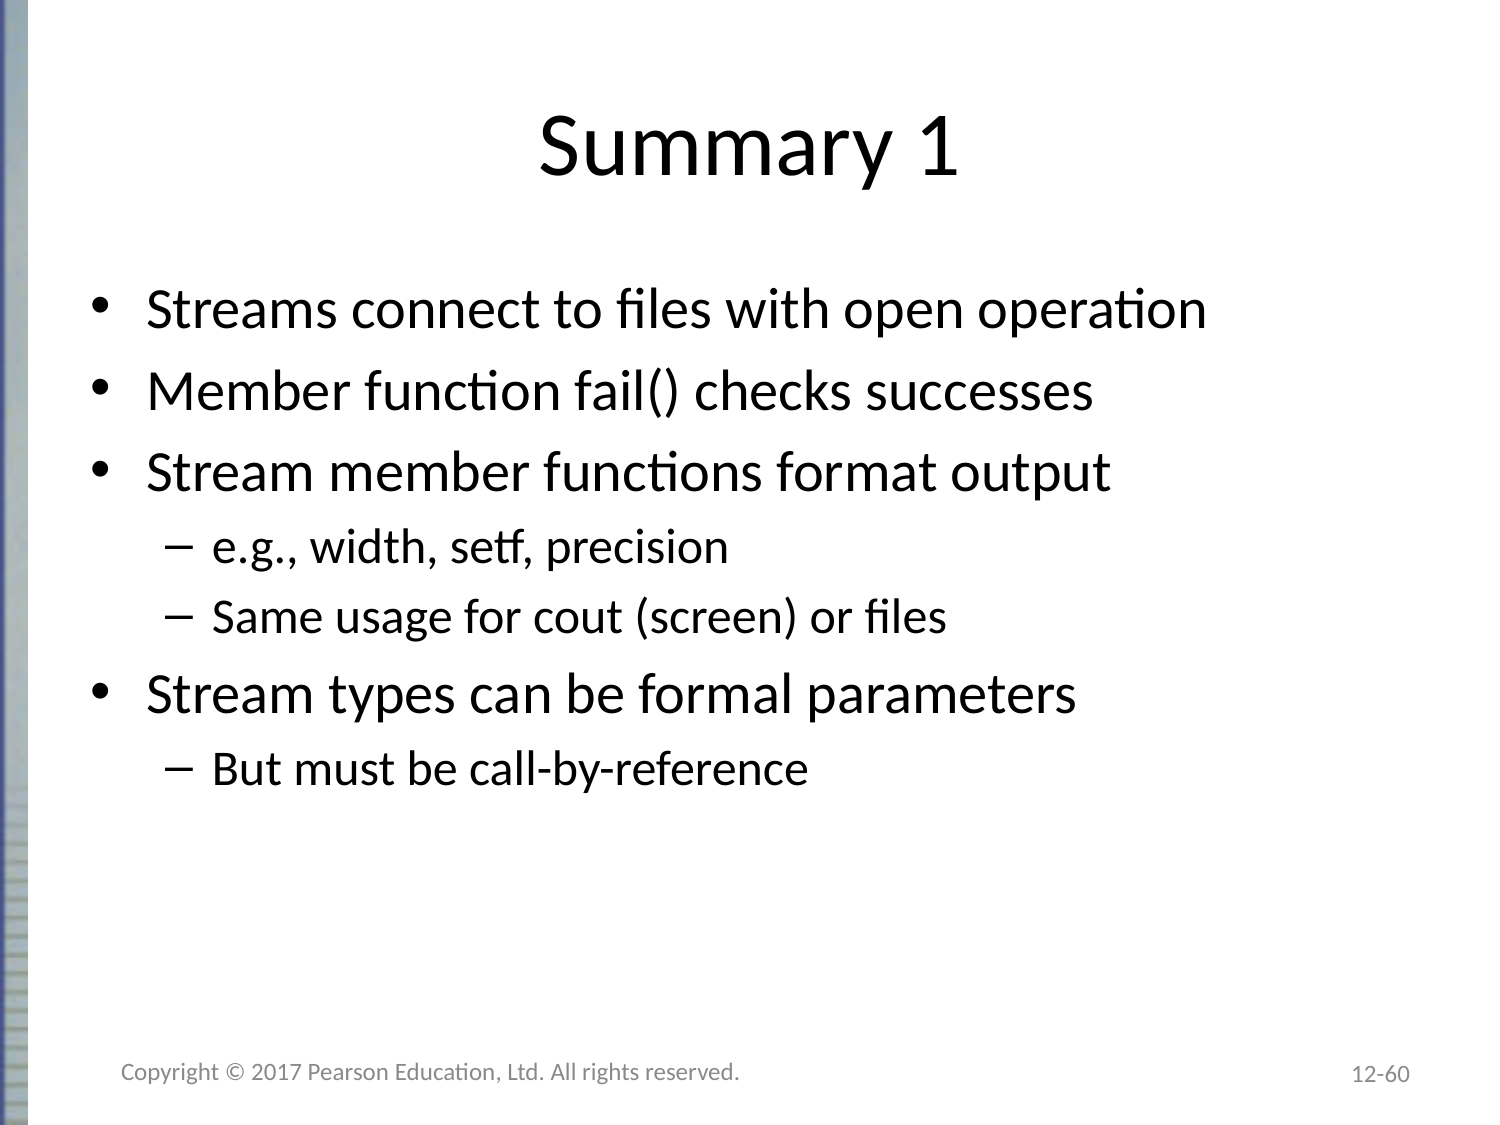

# Summary 1
Streams connect to files with open operation
Member function fail() checks successes
Stream member functions format output
e.g., width, setf, precision
Same usage for cout (screen) or files
Stream types can be formal parameters
But must be call-by-reference
Copyright © 2017 Pearson Education, Ltd. All rights reserved.
12-60